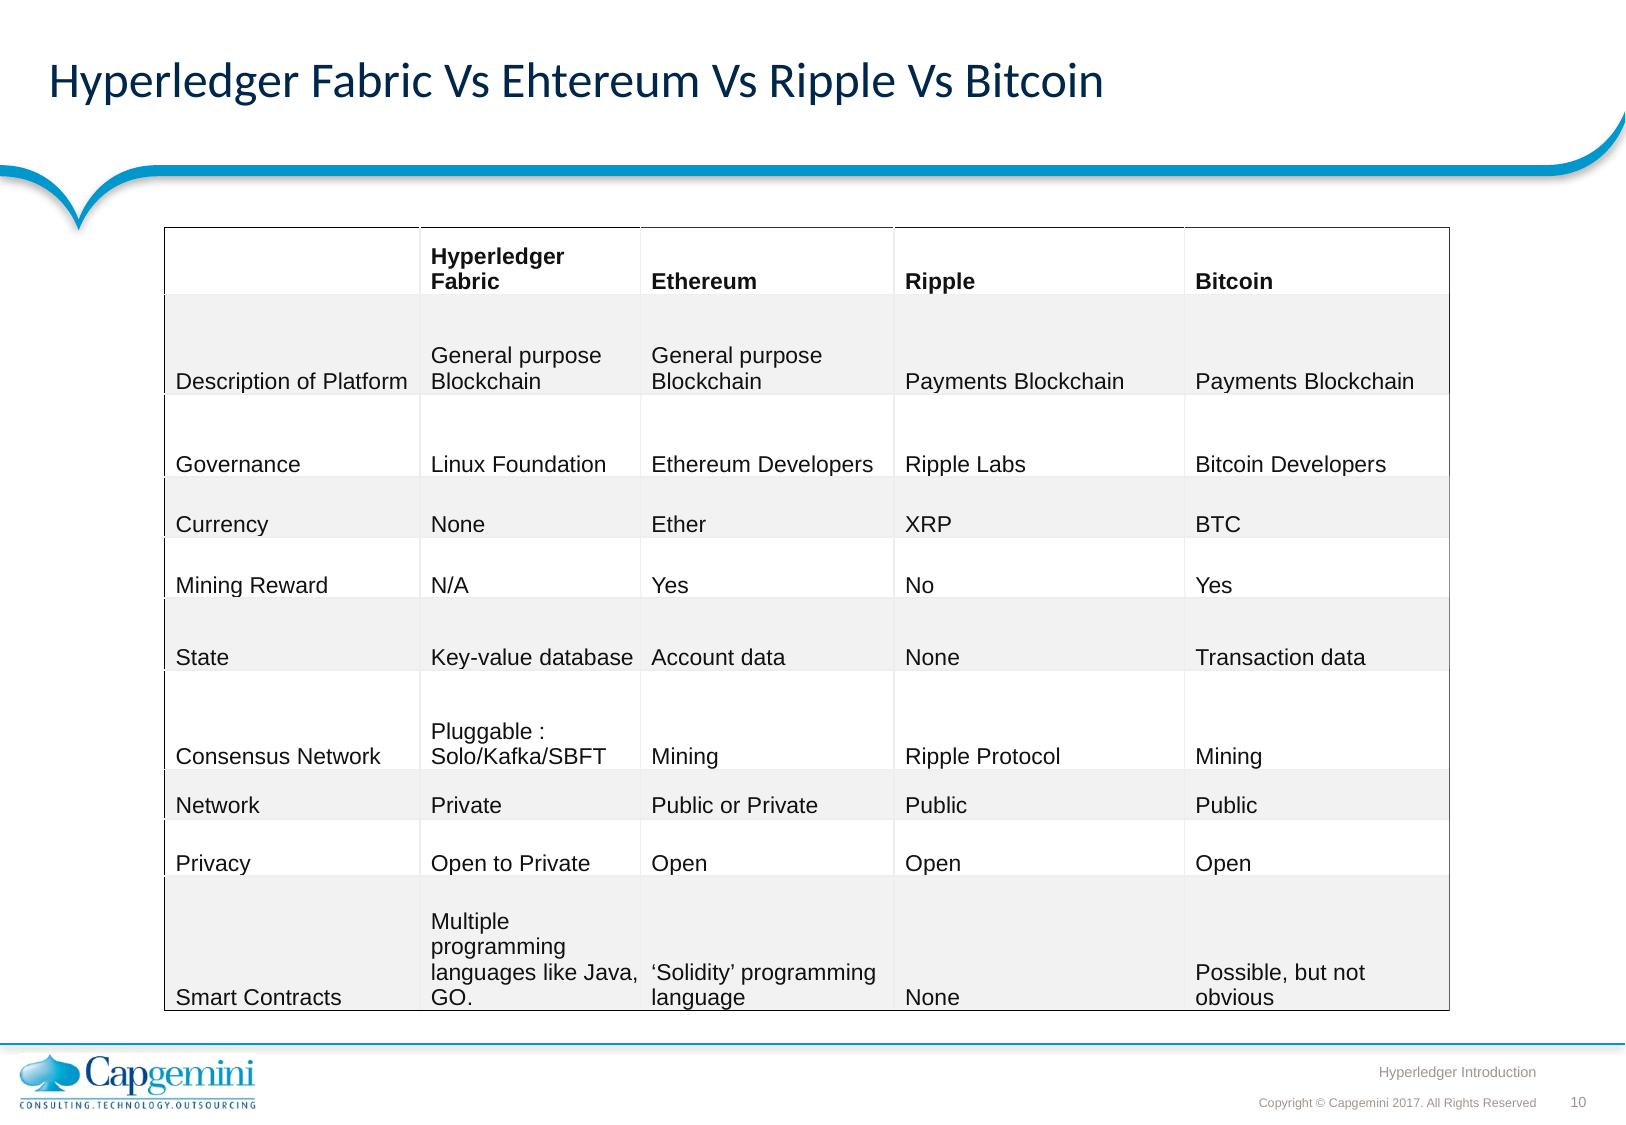

# Hyperledger Fabric Vs Ehtereum Vs Ripple Vs Bitcoin
|  | Hyperledger Fabric | Ethereum | Ripple | Bitcoin |
| --- | --- | --- | --- | --- |
| Description of Platform | General purpose Blockchain | General purpose Blockchain | Payments Blockchain | Payments Blockchain |
| Governance | Linux Foundation | Ethereum Developers | Ripple Labs | Bitcoin Developers |
| Currency | None | Ether | XRP | BTC |
| Mining Reward | N/A | Yes | No | Yes |
| State | Key-value database | Account data | None | Transaction data |
| Consensus Network | Pluggable : Solo/Kafka/SBFT | Mining | Ripple Protocol | Mining |
| Network | Private | Public or Private | Public | Public |
| Privacy | Open to Private | Open | Open | Open |
| Smart Contracts | Multiple programming languages like Java, GO. | ‘Solidity’ programming language | None | Possible, but not obvious |